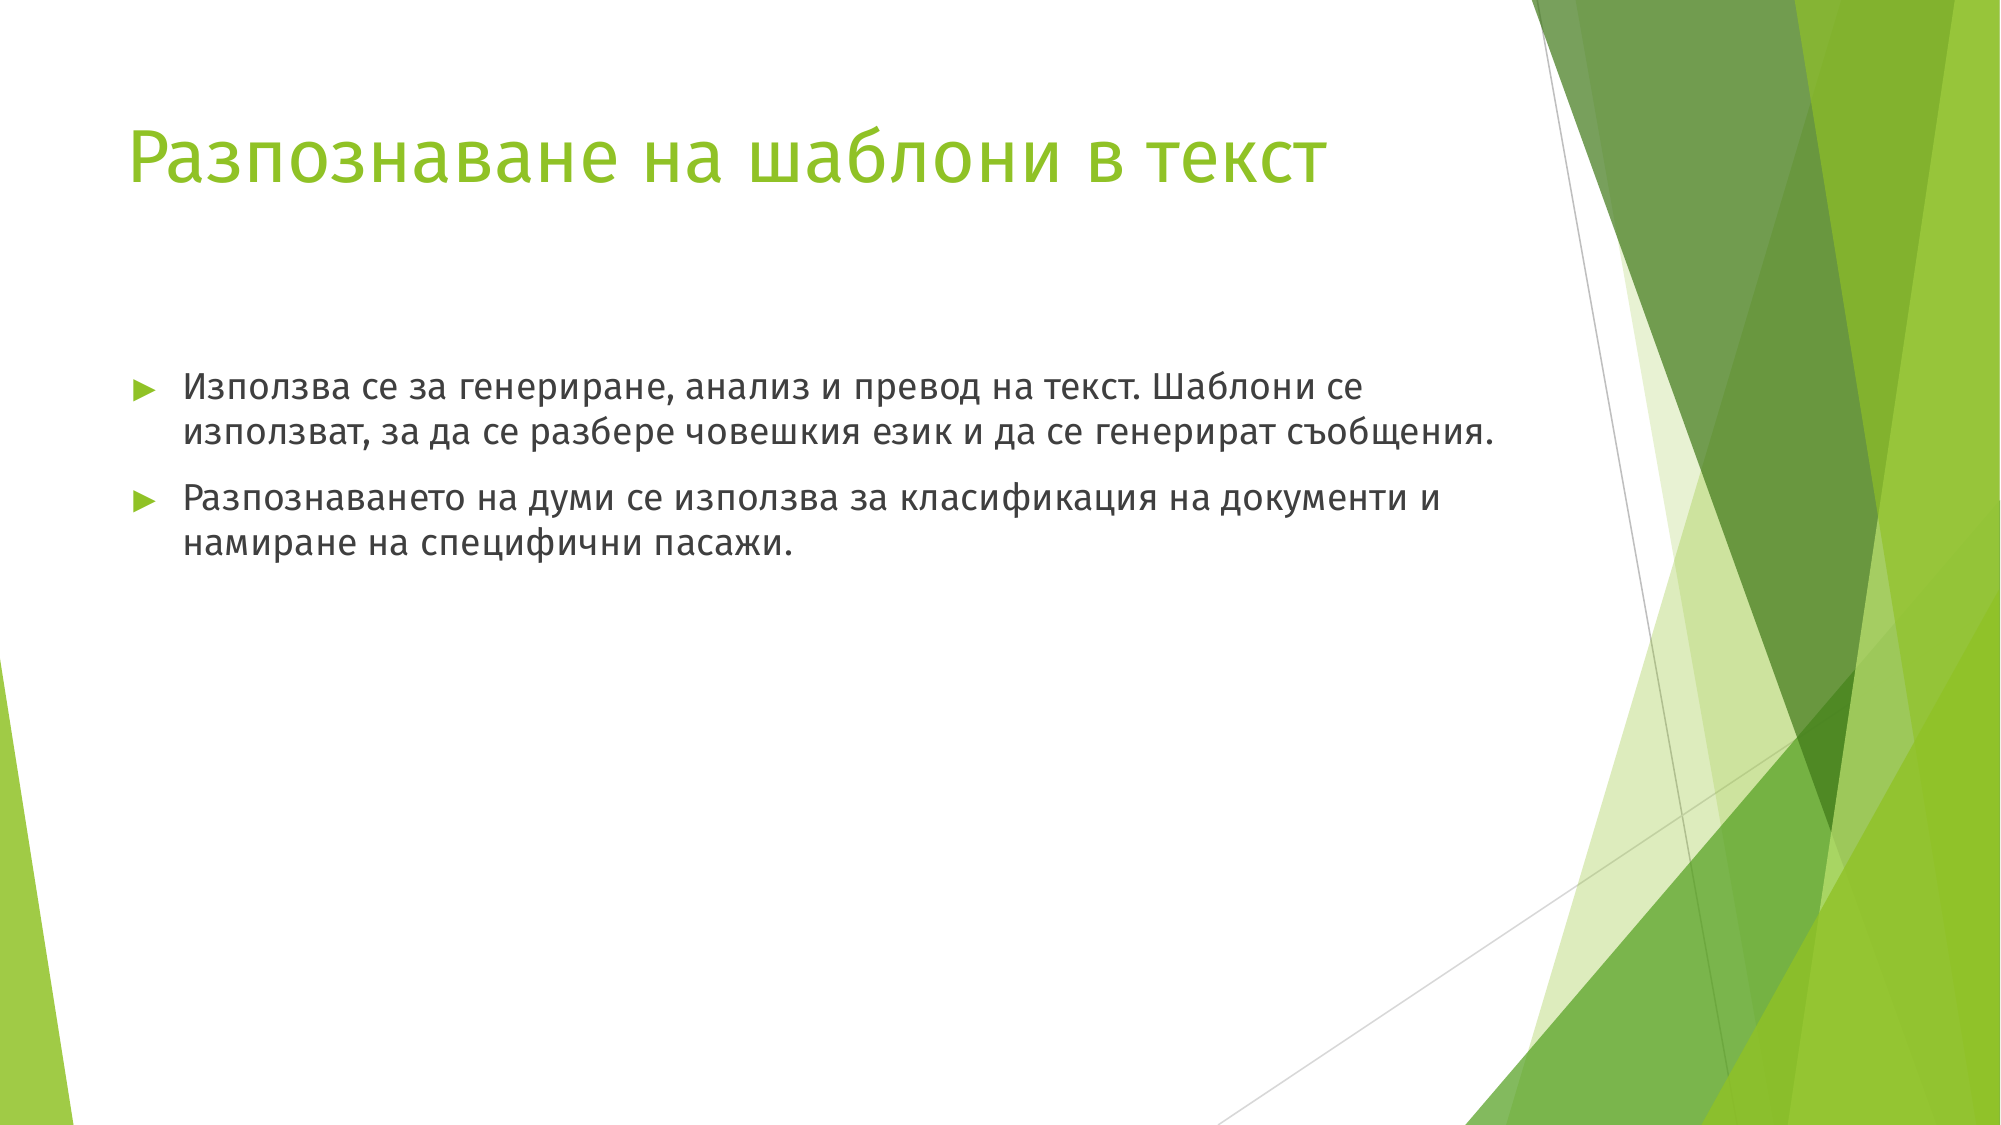

# Разпознаване на шаблони в текст
Използва се за генериране, анализ и превод на текст. Шаблони се използват, за да се разбере човешкия език и да се генерират съобщения.
Разпознаването на думи се използва за класификация на документи и намиране на специфични пасажи.